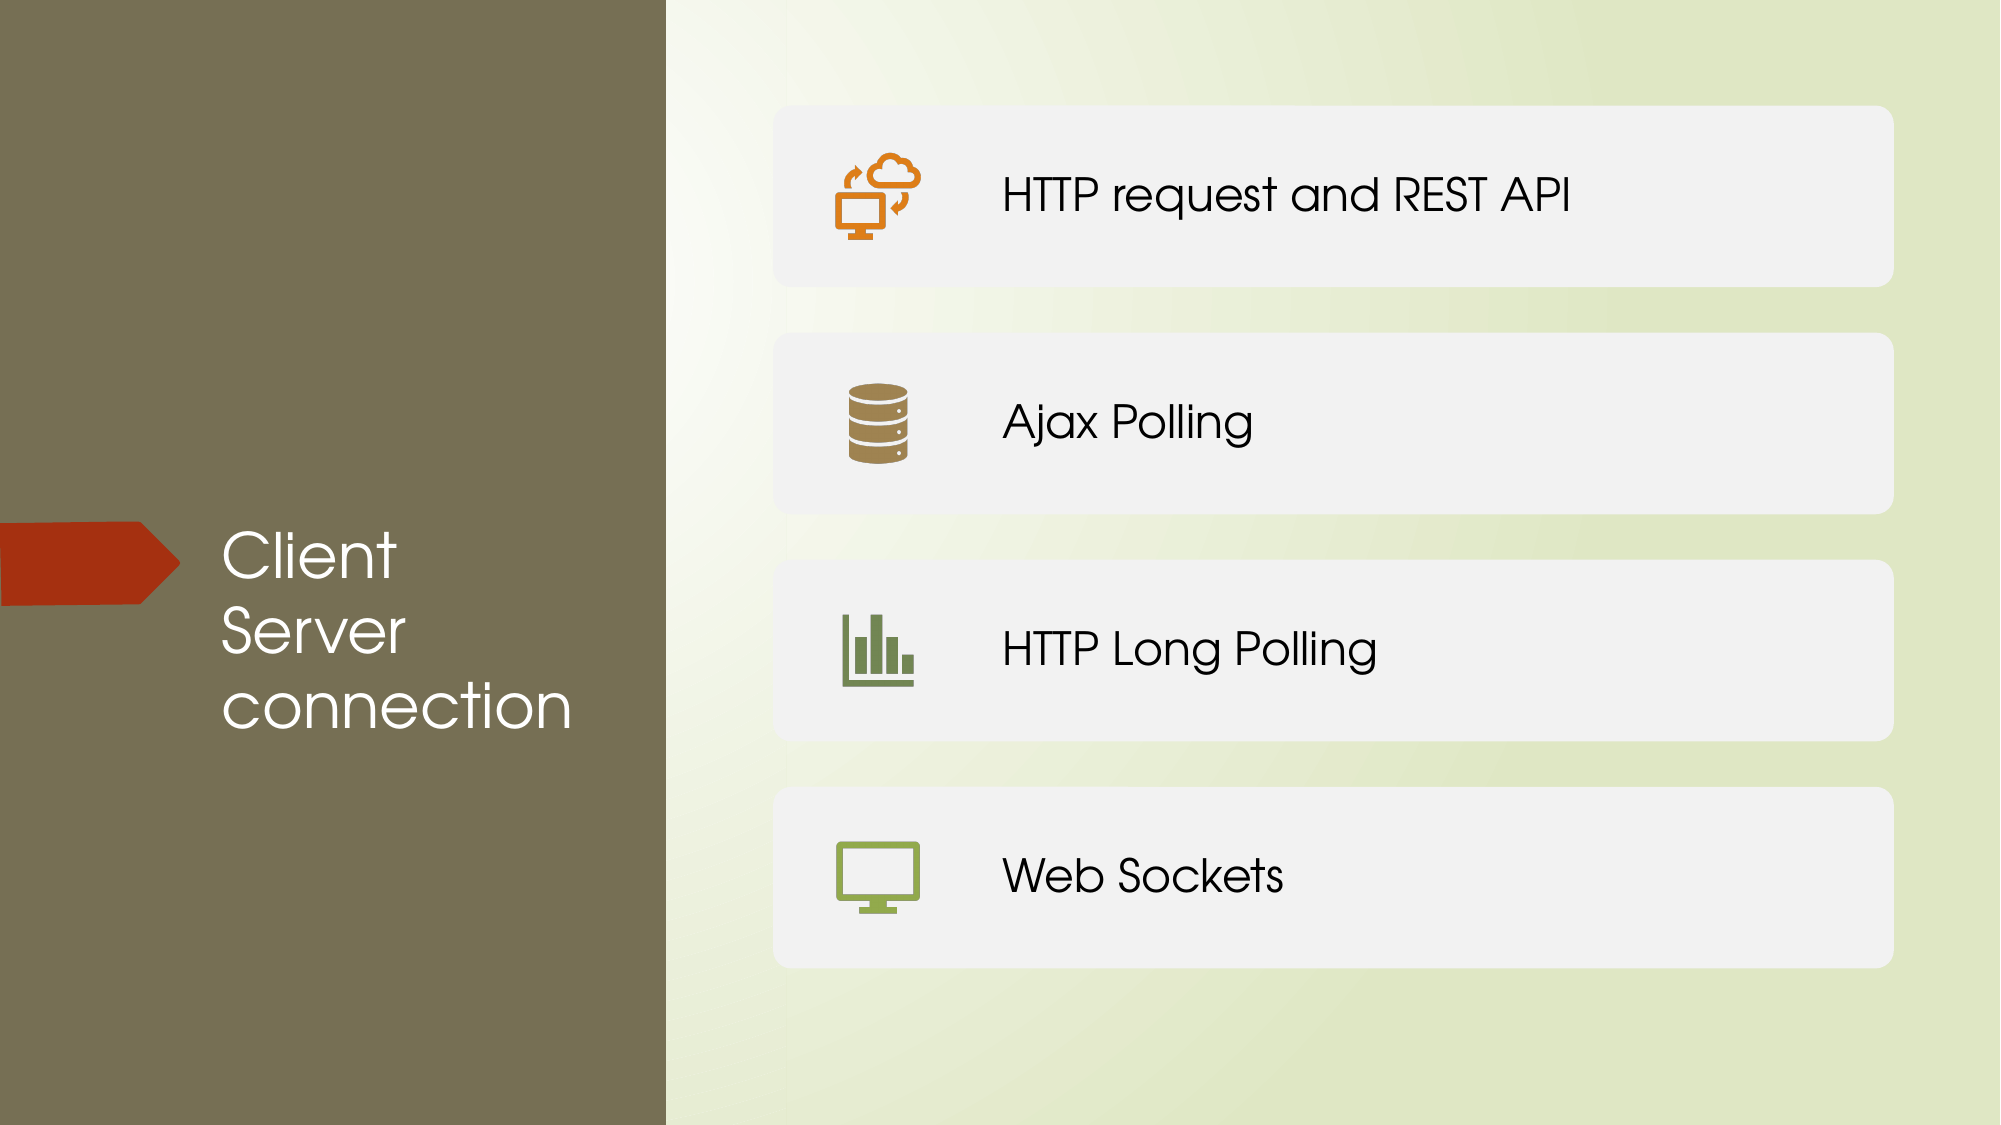

HTTP request and REST API
Ajax Polling
HTTP Long Polling
Web Sockets
# Client Server connection